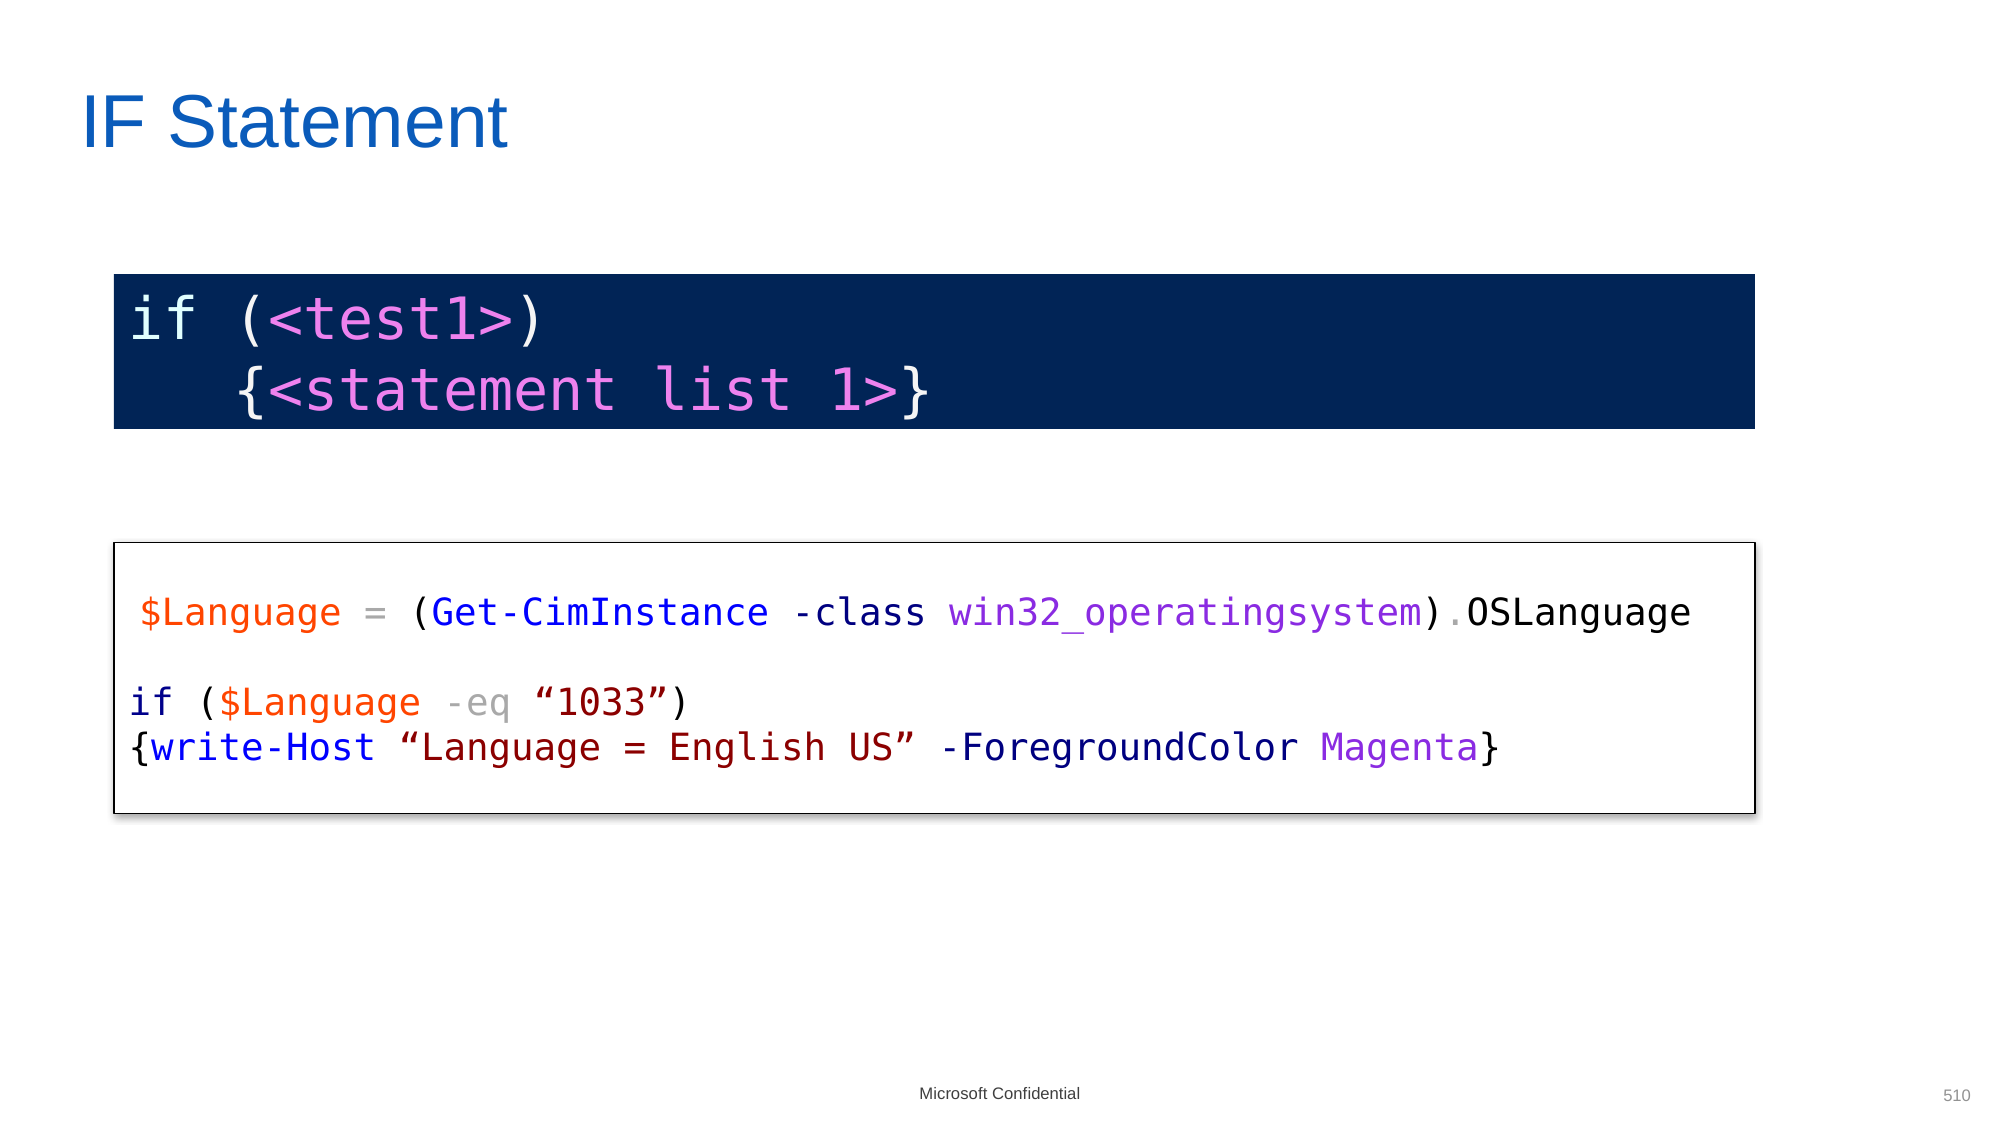

# IF Statement
if (<test1>)
   {<statement list 1>}
 $Language = (Get-CimInstance -class win32_operatingsystem).OSLanguage

if ($Language -eq “1033”)
{write-Host “Language = English US” -ForegroundColor Magenta}
510